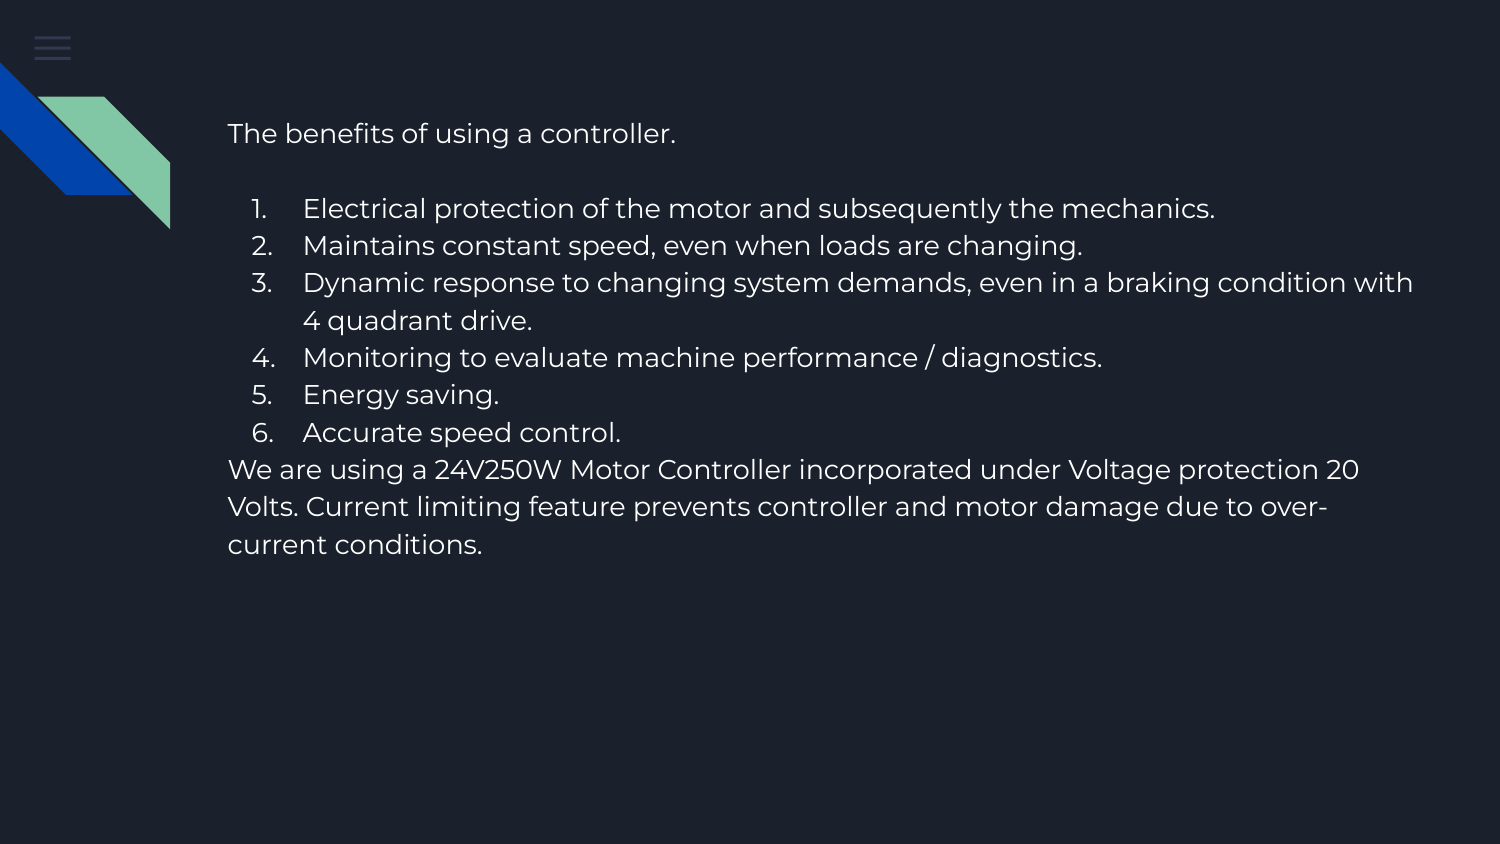

The benefits of using a controller.

Electrical protection of the motor and subsequently the mechanics.
Maintains constant speed, even when loads are changing.
Dynamic response to changing system demands, even in a braking condition with 4 quadrant drive.
Monitoring to evaluate machine performance / diagnostics.
Energy saving.
Accurate speed control.
We are using a 24V250W Motor Controller incorporated under Voltage protection 20 Volts. Current limiting feature prevents controller and motor damage due to over-current conditions.